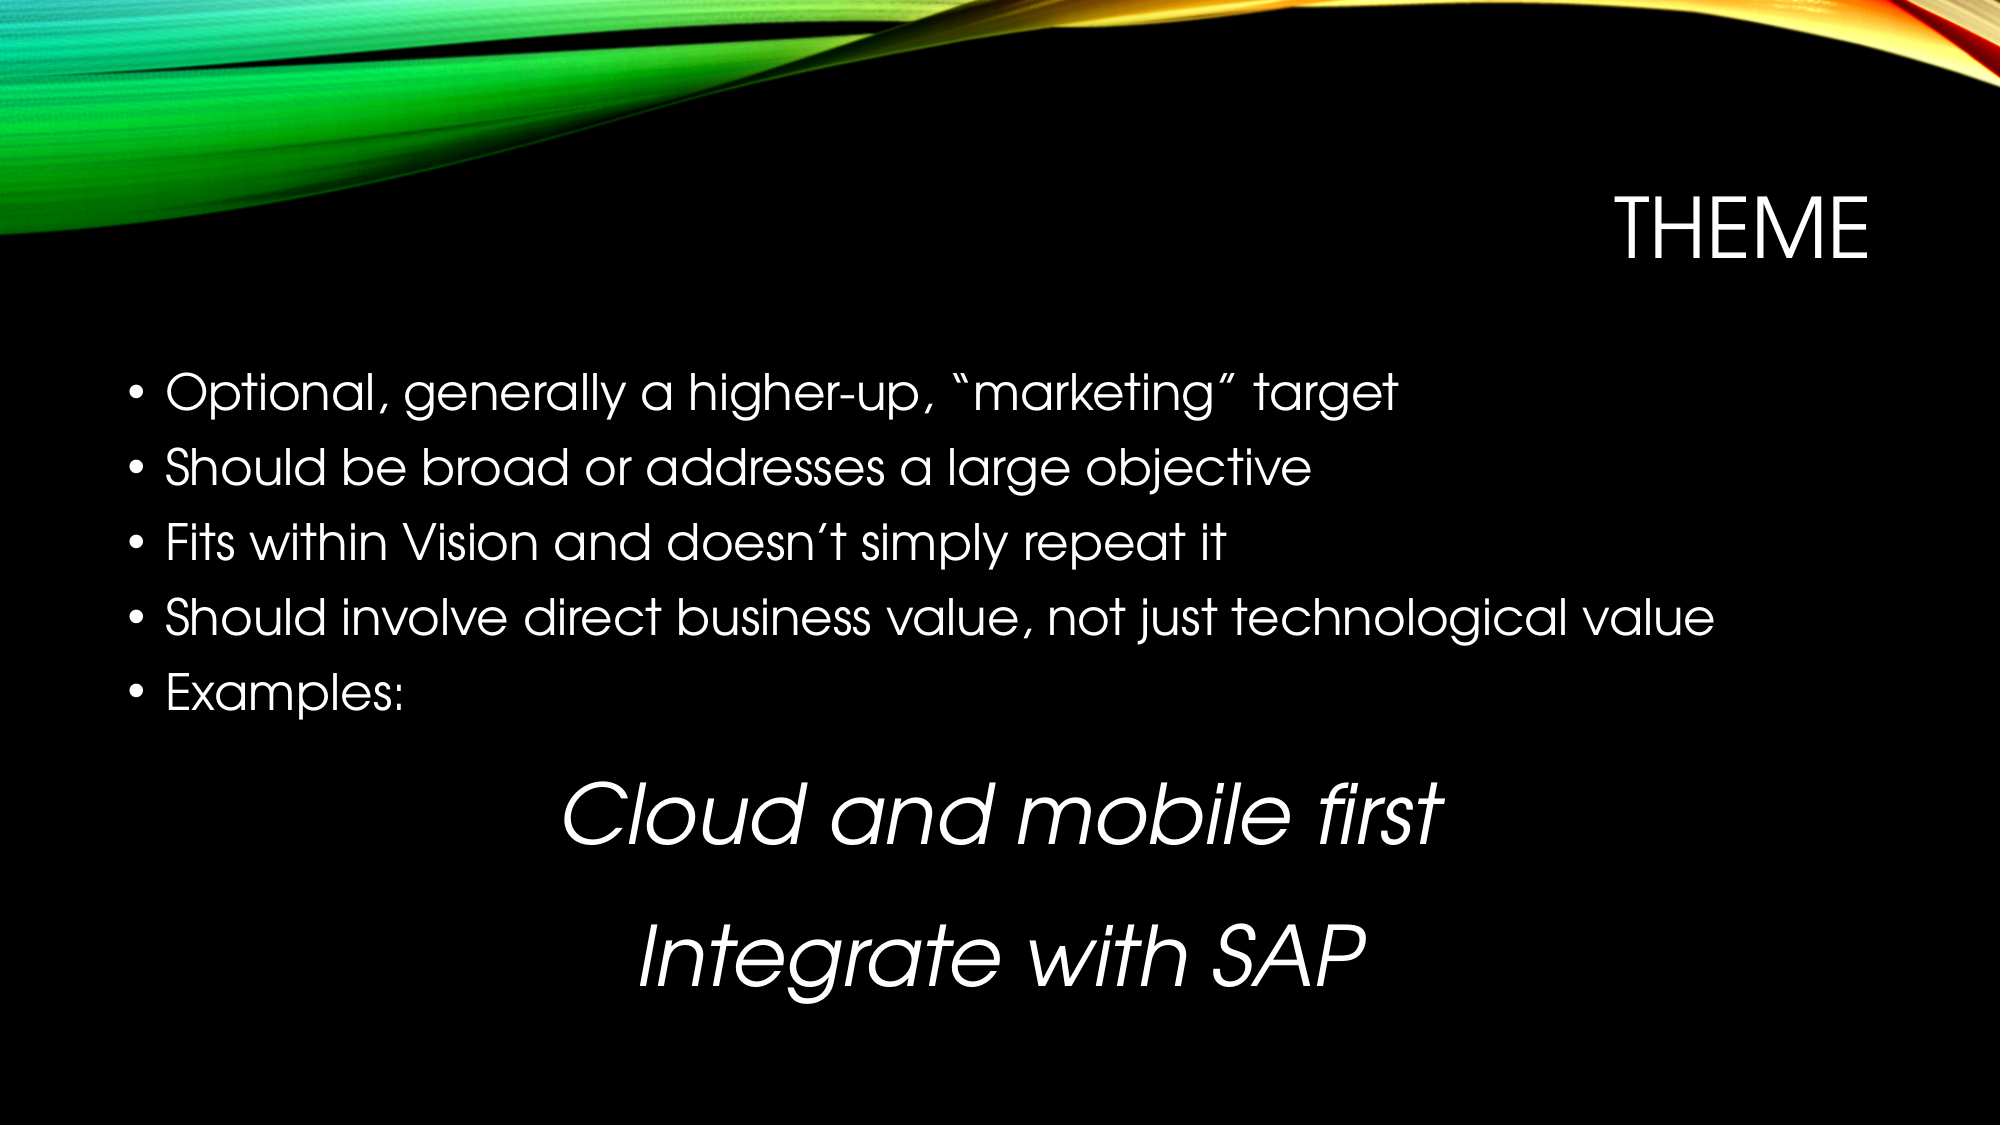

# Theme
Optional, generally a higher-up, “marketing” target
Should be broad or addresses a large objective
Fits within Vision and doesn’t simply repeat it
Should involve direct business value, not just technological value
Examples:
Cloud and mobile first
Integrate with SAP